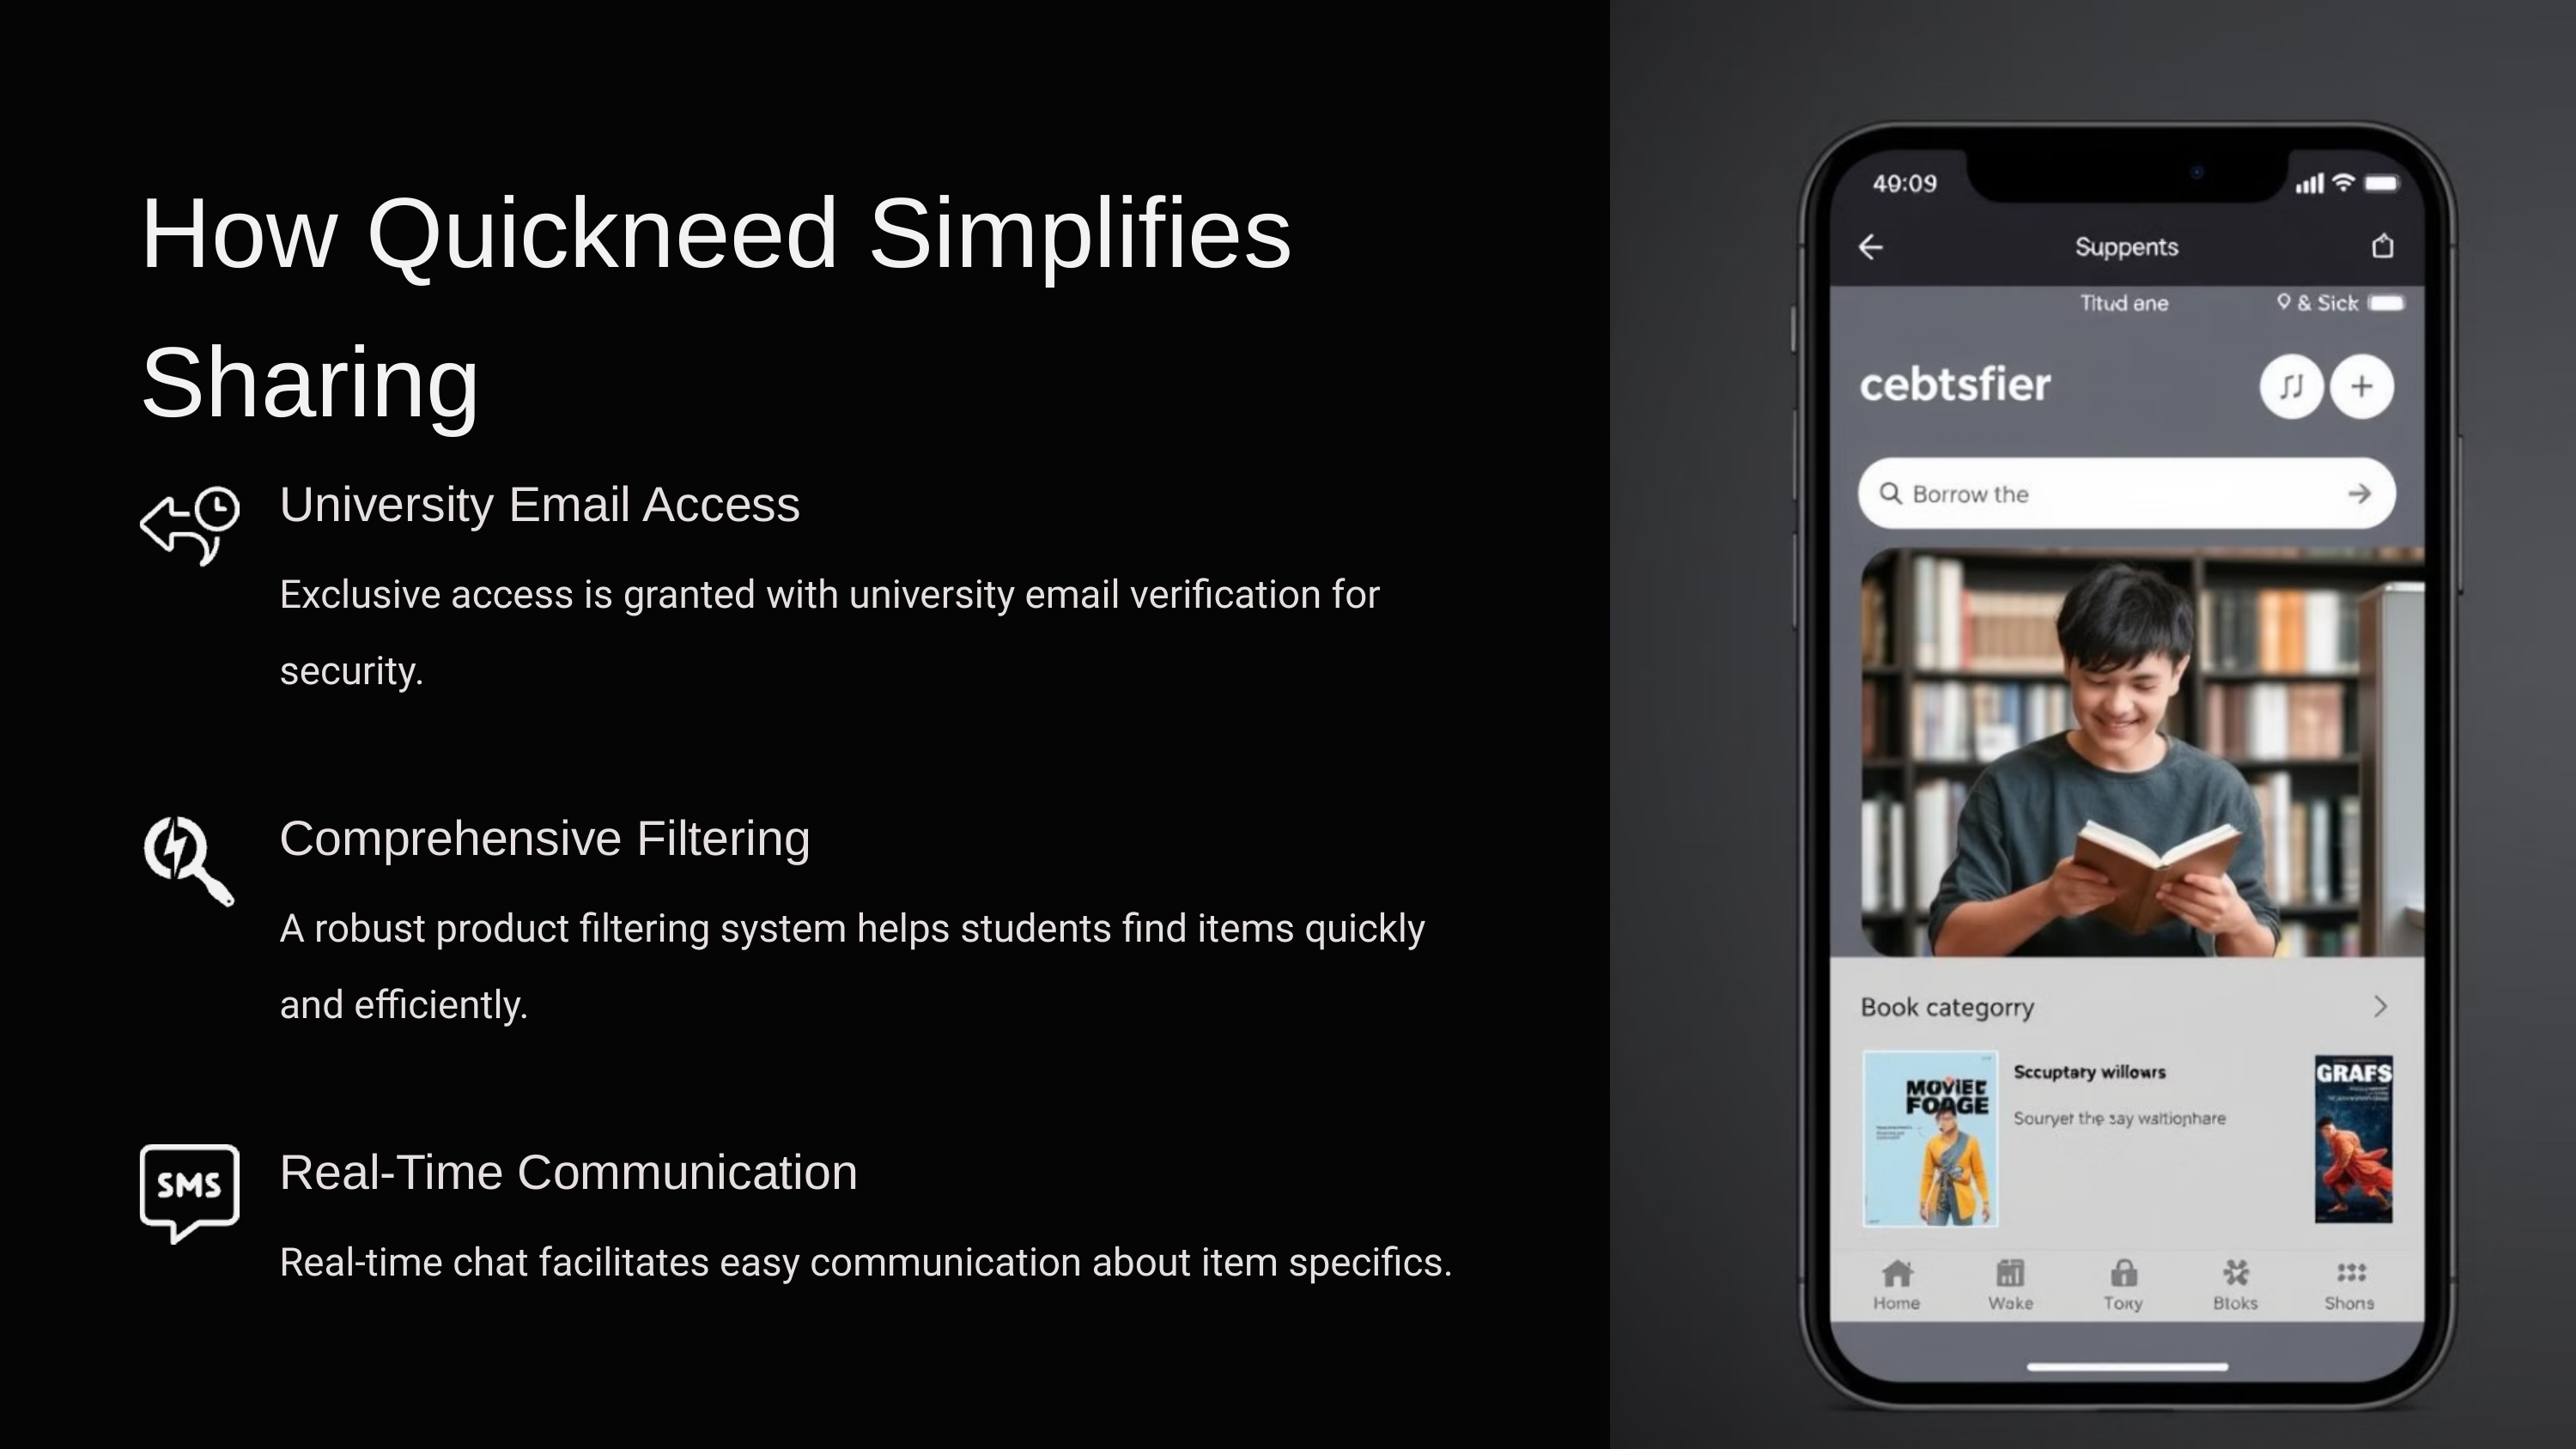

How Quickneed Simplifies Sharing

University Email Access

Exclusive access is granted with university email verification for security.

Comprehensive Filtering

A robust product filtering system helps students find items quickly and efficiently.

Real-Time Communication

Real-time chat facilitates easy communication about item specifics.